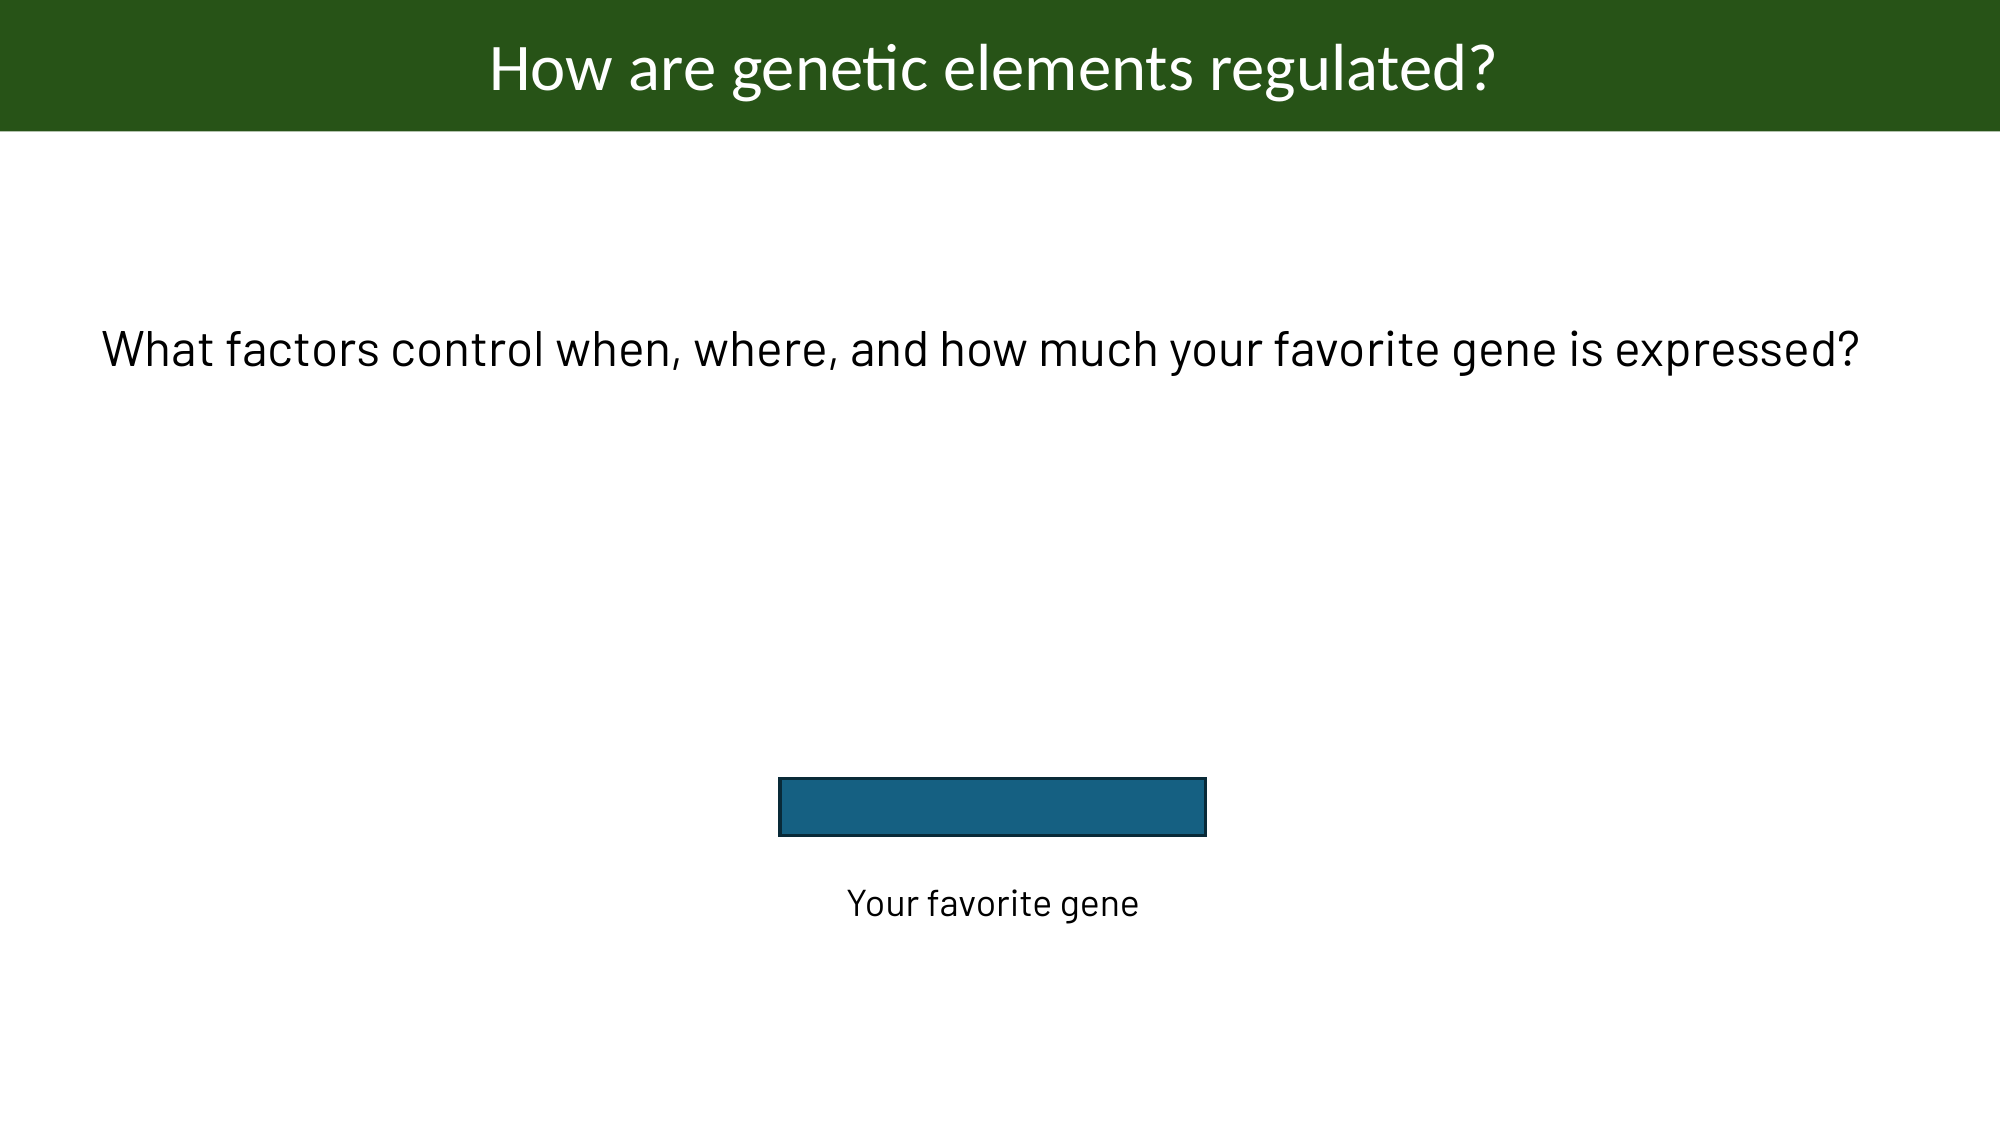

How are genetic elements regulated?
What factors control when, where, and how much your favorite gene is expressed?

Your favorite gene